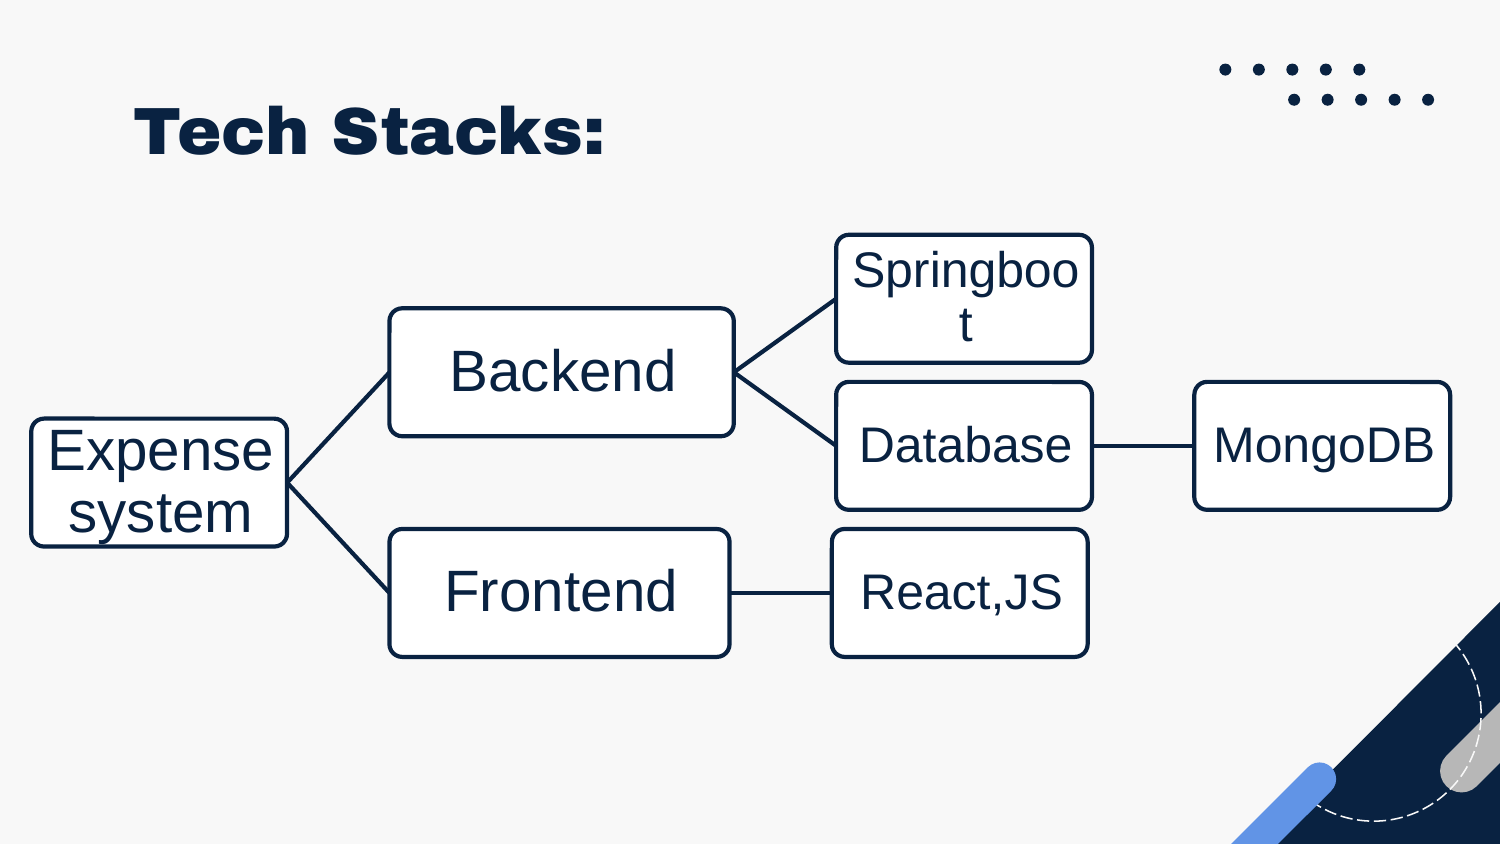

# Tech Stacks:
Expense system

Backend

Springboot

Database

MongoDB

Frontend

React,JS